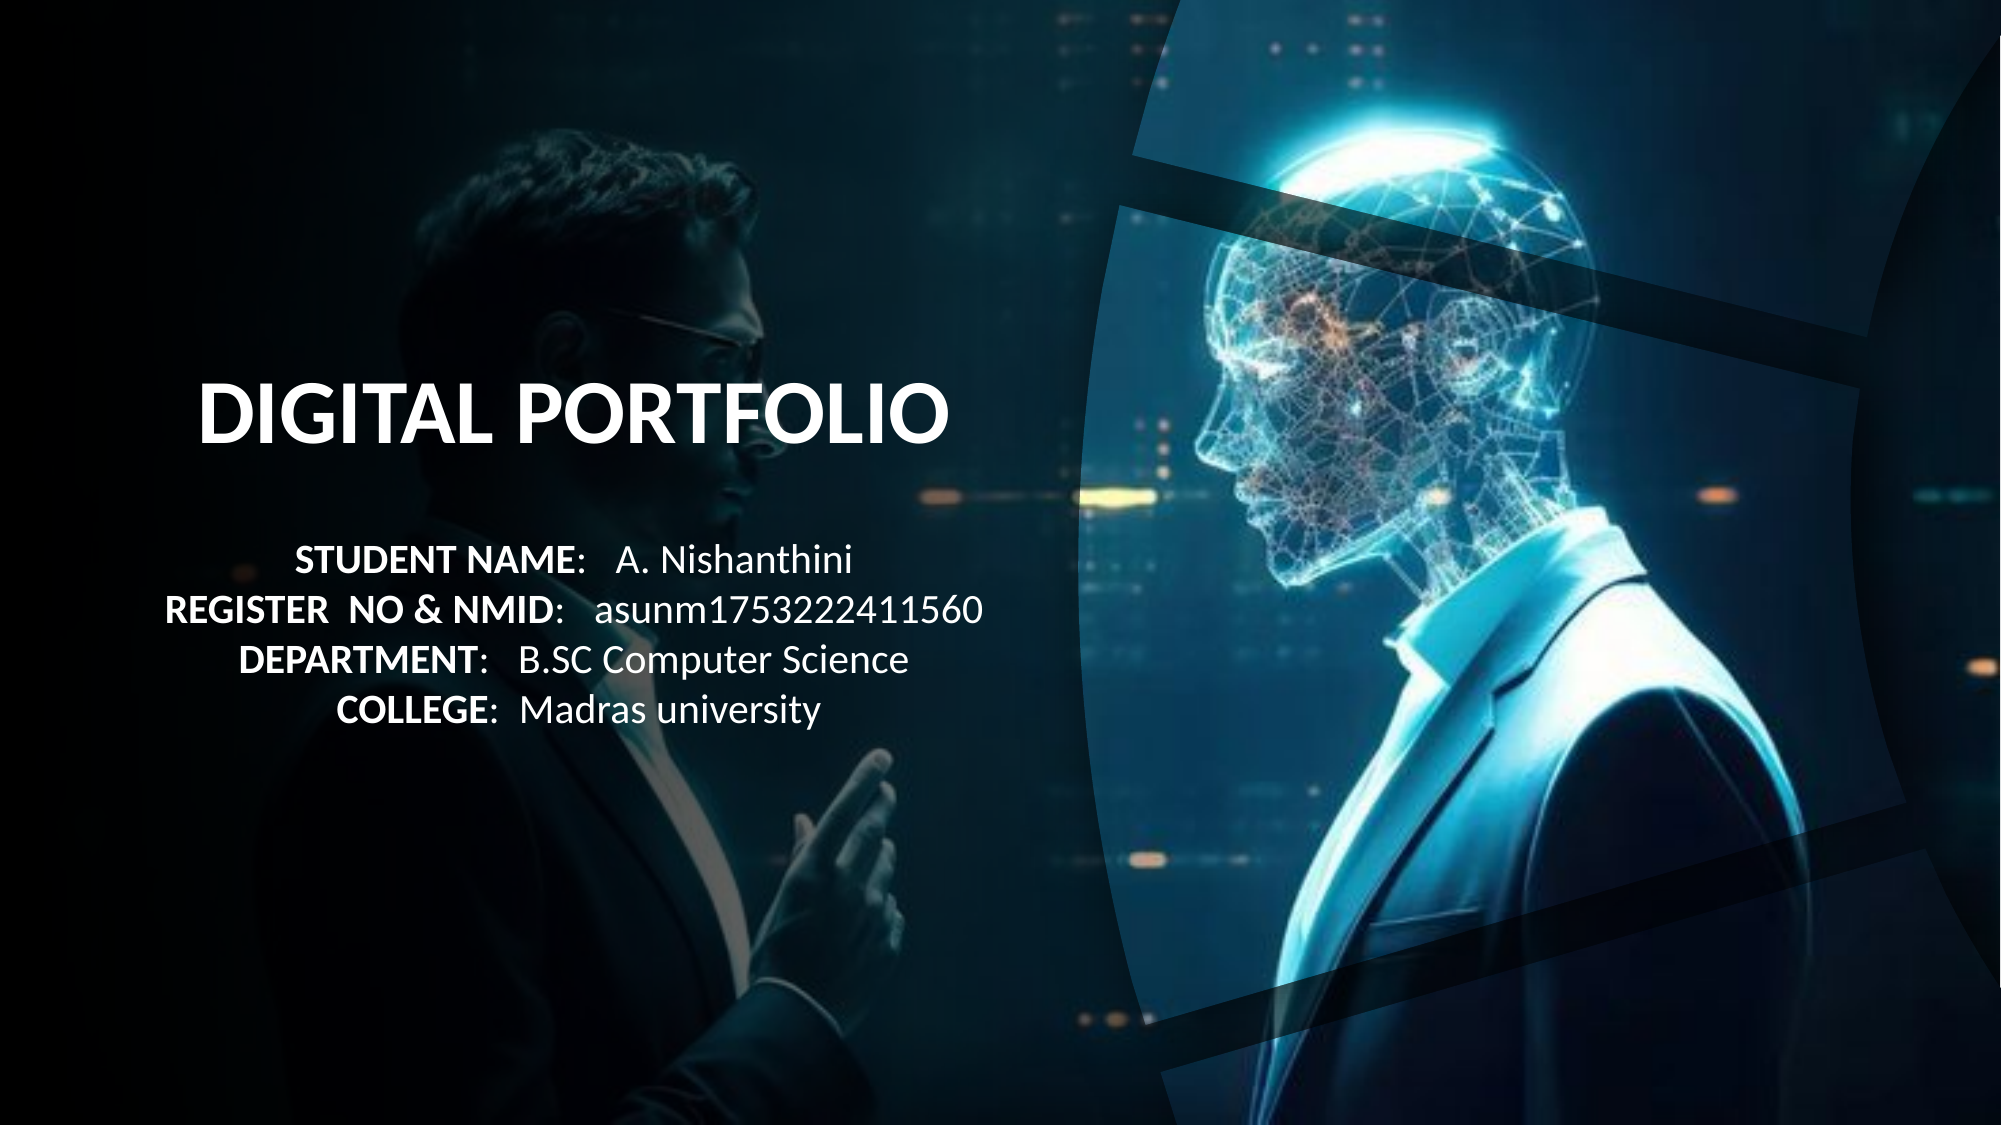

DIGITAL PORTFOLIO

STUDENT NAME:   A. Nishanthini
REGISTER  NO & NMID:   asunm1753222411560
DEPARTMENT:   B.SC Computer Science
 COLLEGE:  Madras university
 Why XAI Matters

AI is making critical decisions: healthcare, finance, law, defense.

Problem: Black box models hide their logic.

Lack of explainability → low trust, bias, legal risk.

XAI is the bridge: makes AI human-understandable.